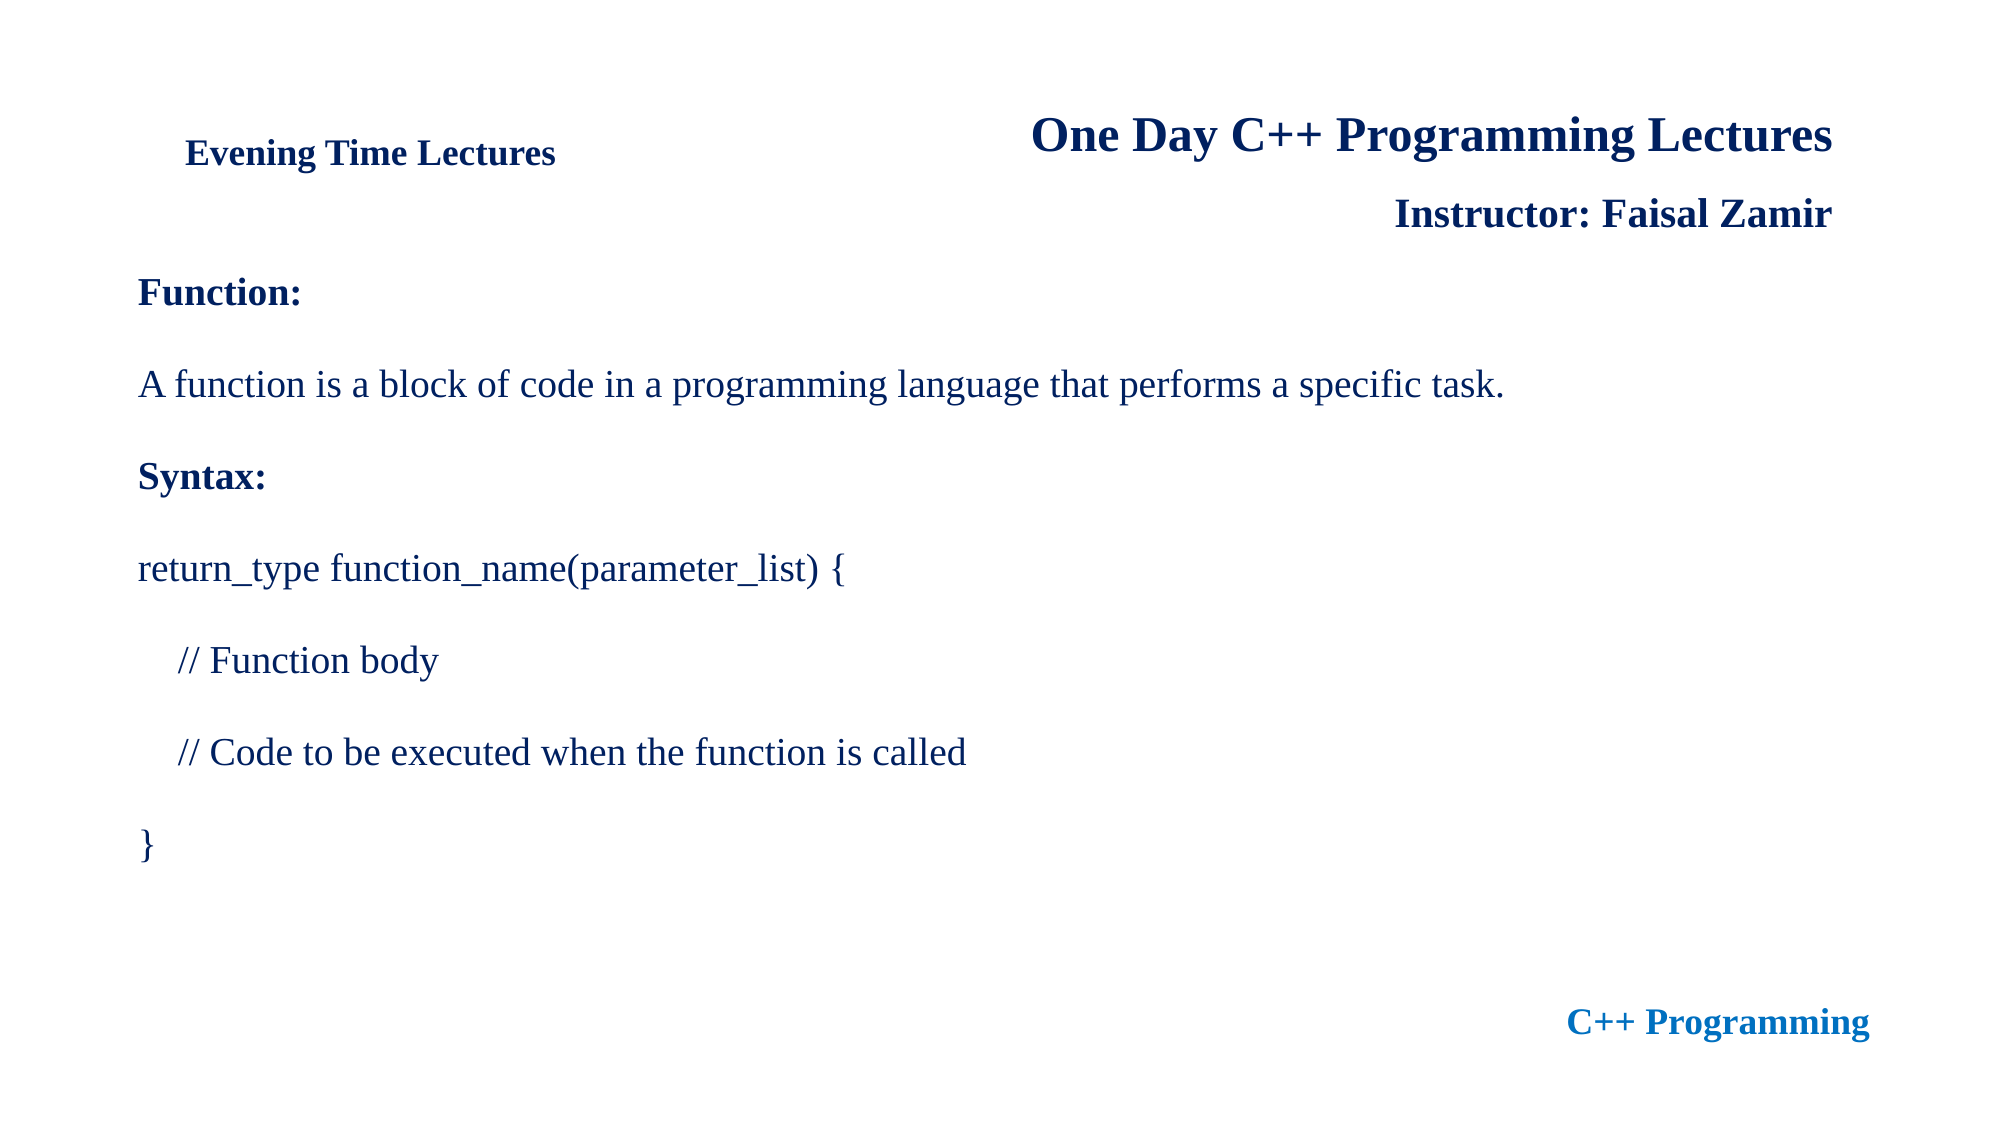

One Day C++ Programming Lectures
Instructor: Faisal Zamir
Evening Time Lectures
Function:
A function is a block of code in a programming language that performs a specific task.
Syntax:
return_type function_name(parameter_list) {
    // Function body
    // Code to be executed when the function is called
}
C++ Programming